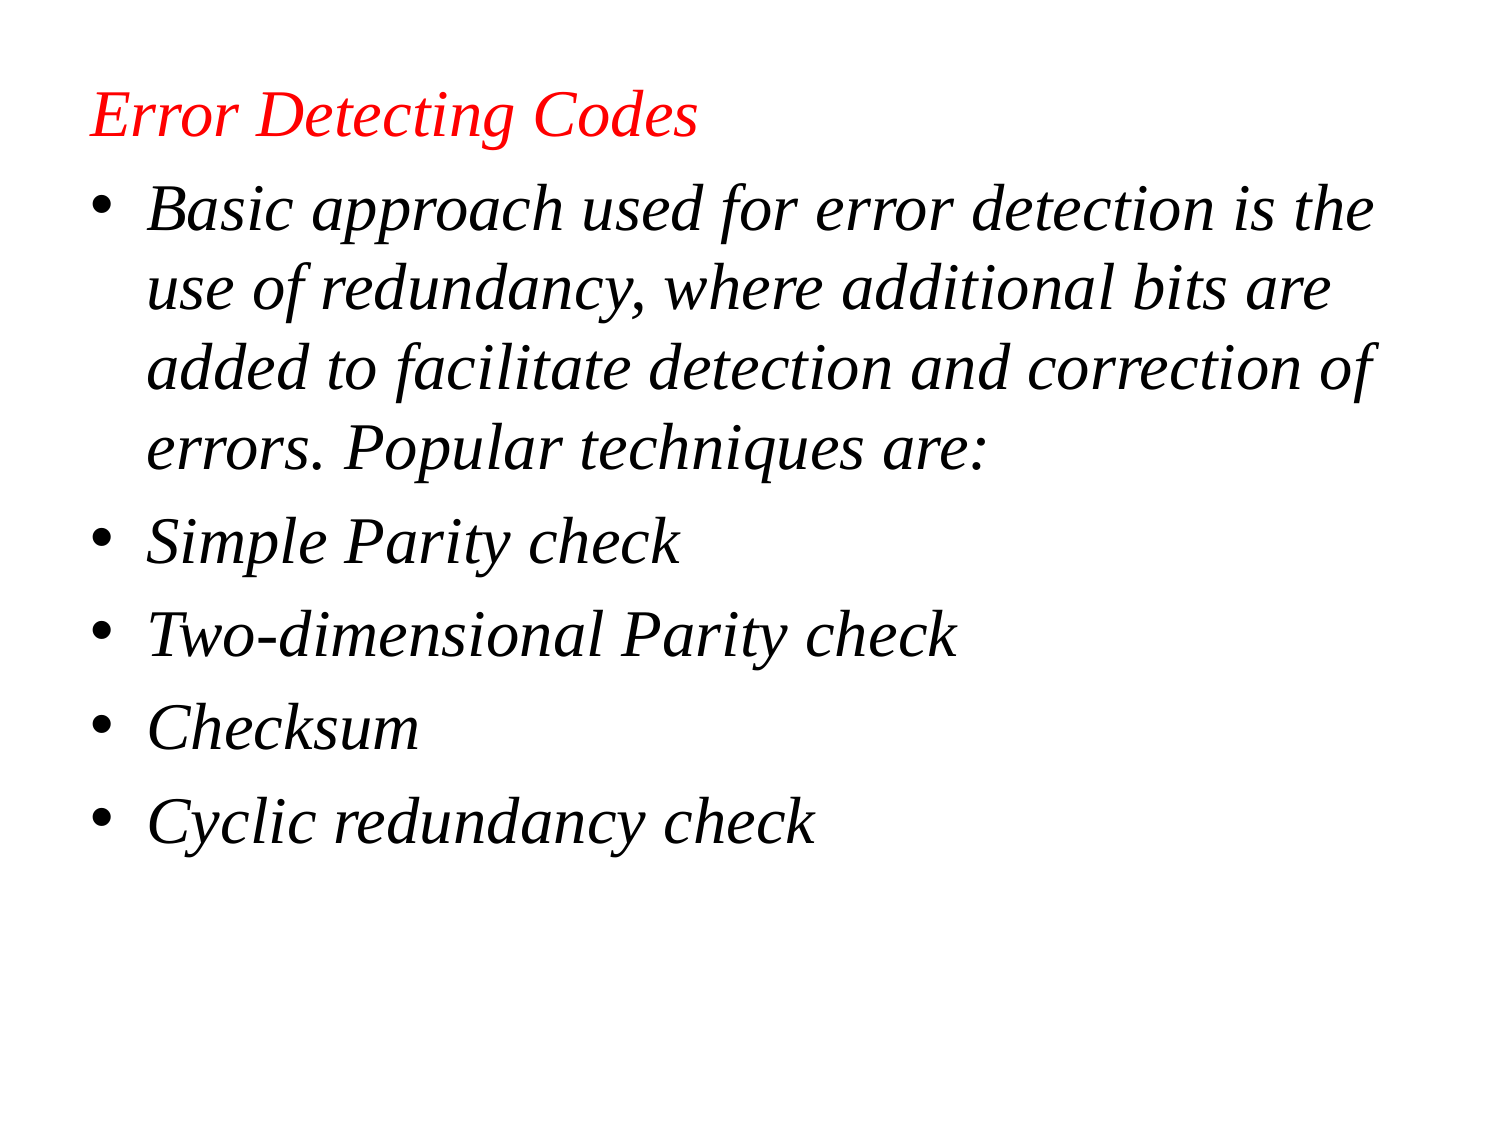

Error Detecting Codes
Basic approach used for error detection is the use of redundancy, where additional bits are added to facilitate detection and correction of errors. Popular techniques are:
Simple Parity check
Two-dimensional Parity check
Checksum
Cyclic redundancy check